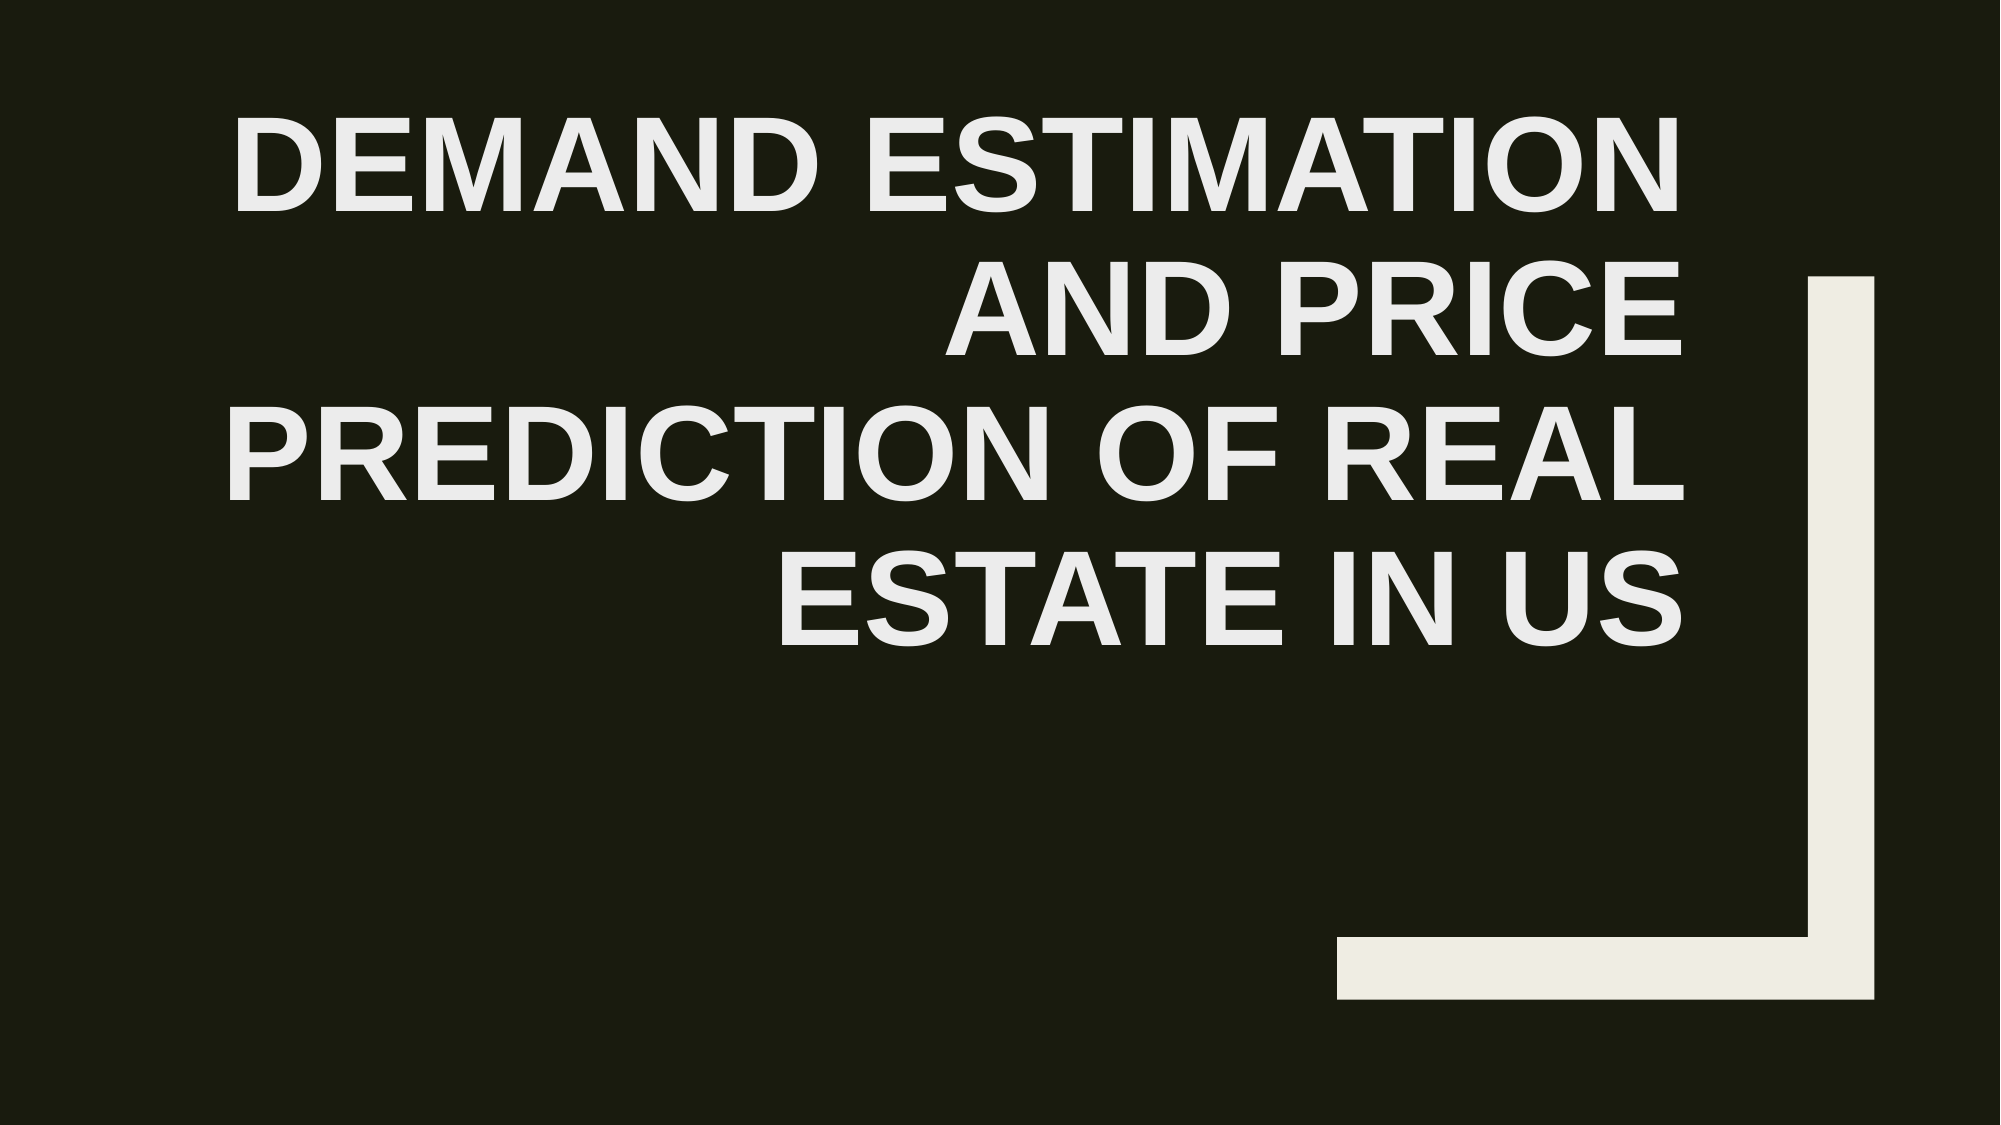

# Demand estimation and price prediction of Real Estate in US